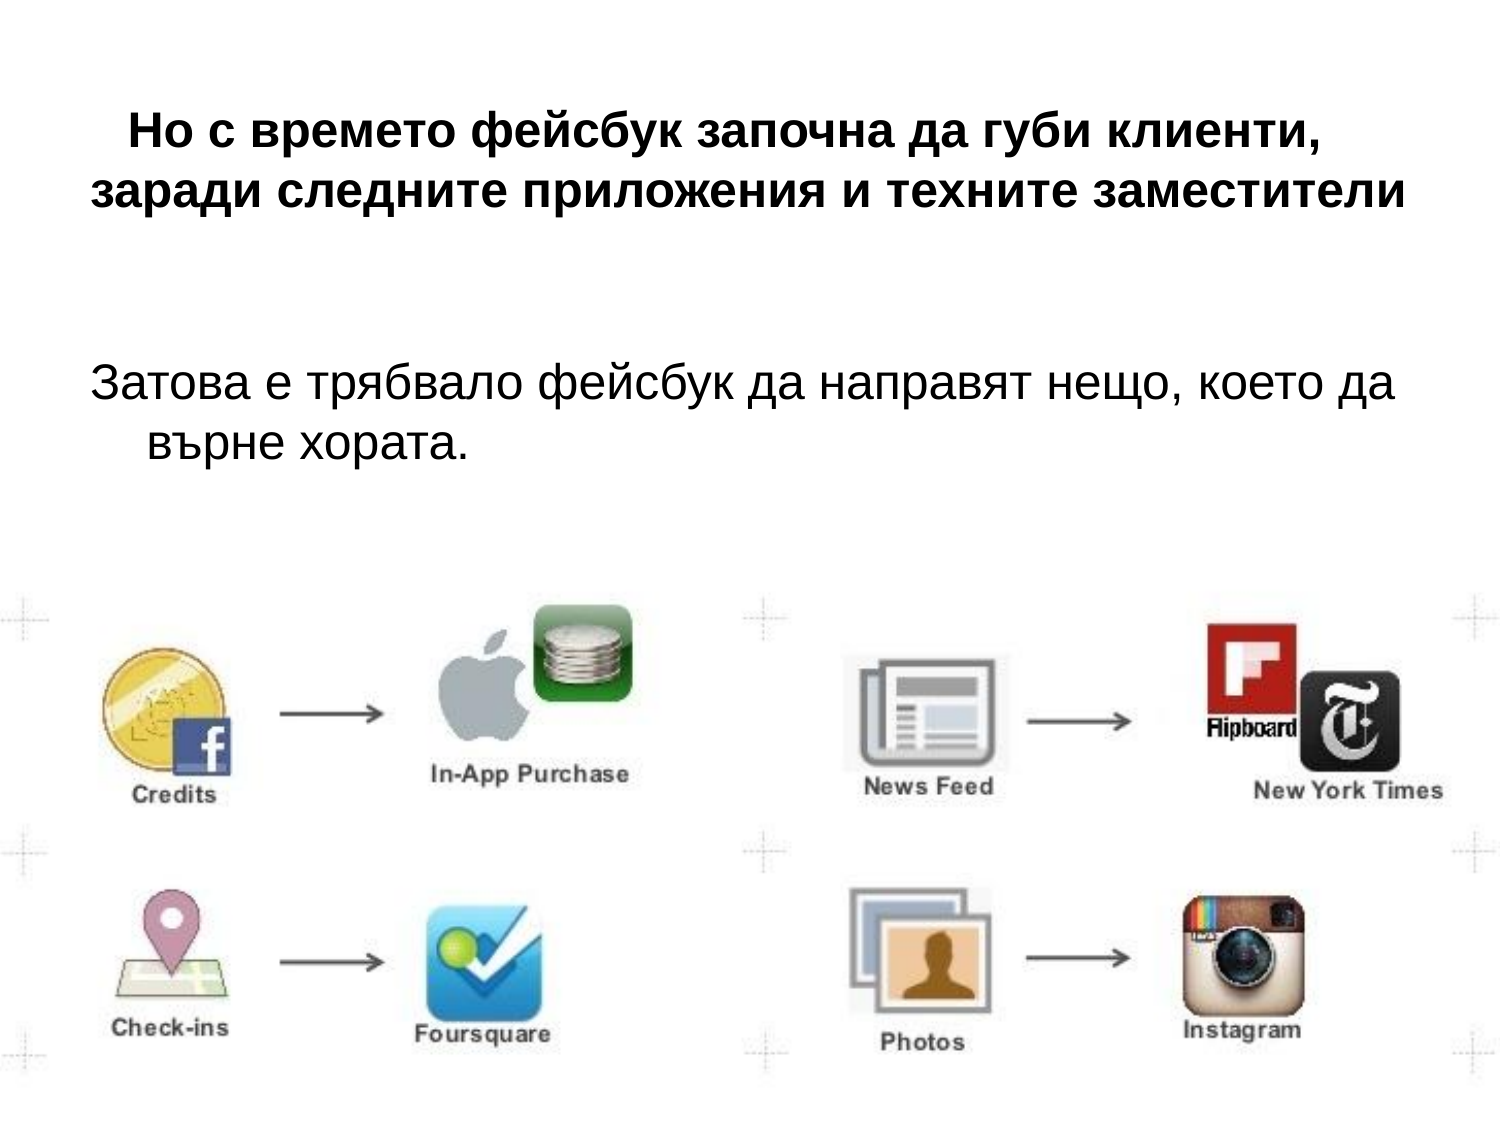

# Но с времето фейсбук започна да губи клиенти, заради следните приложения и техните заместители

Затова е трябвало фейсбук да направят нещо, което да върне хората.